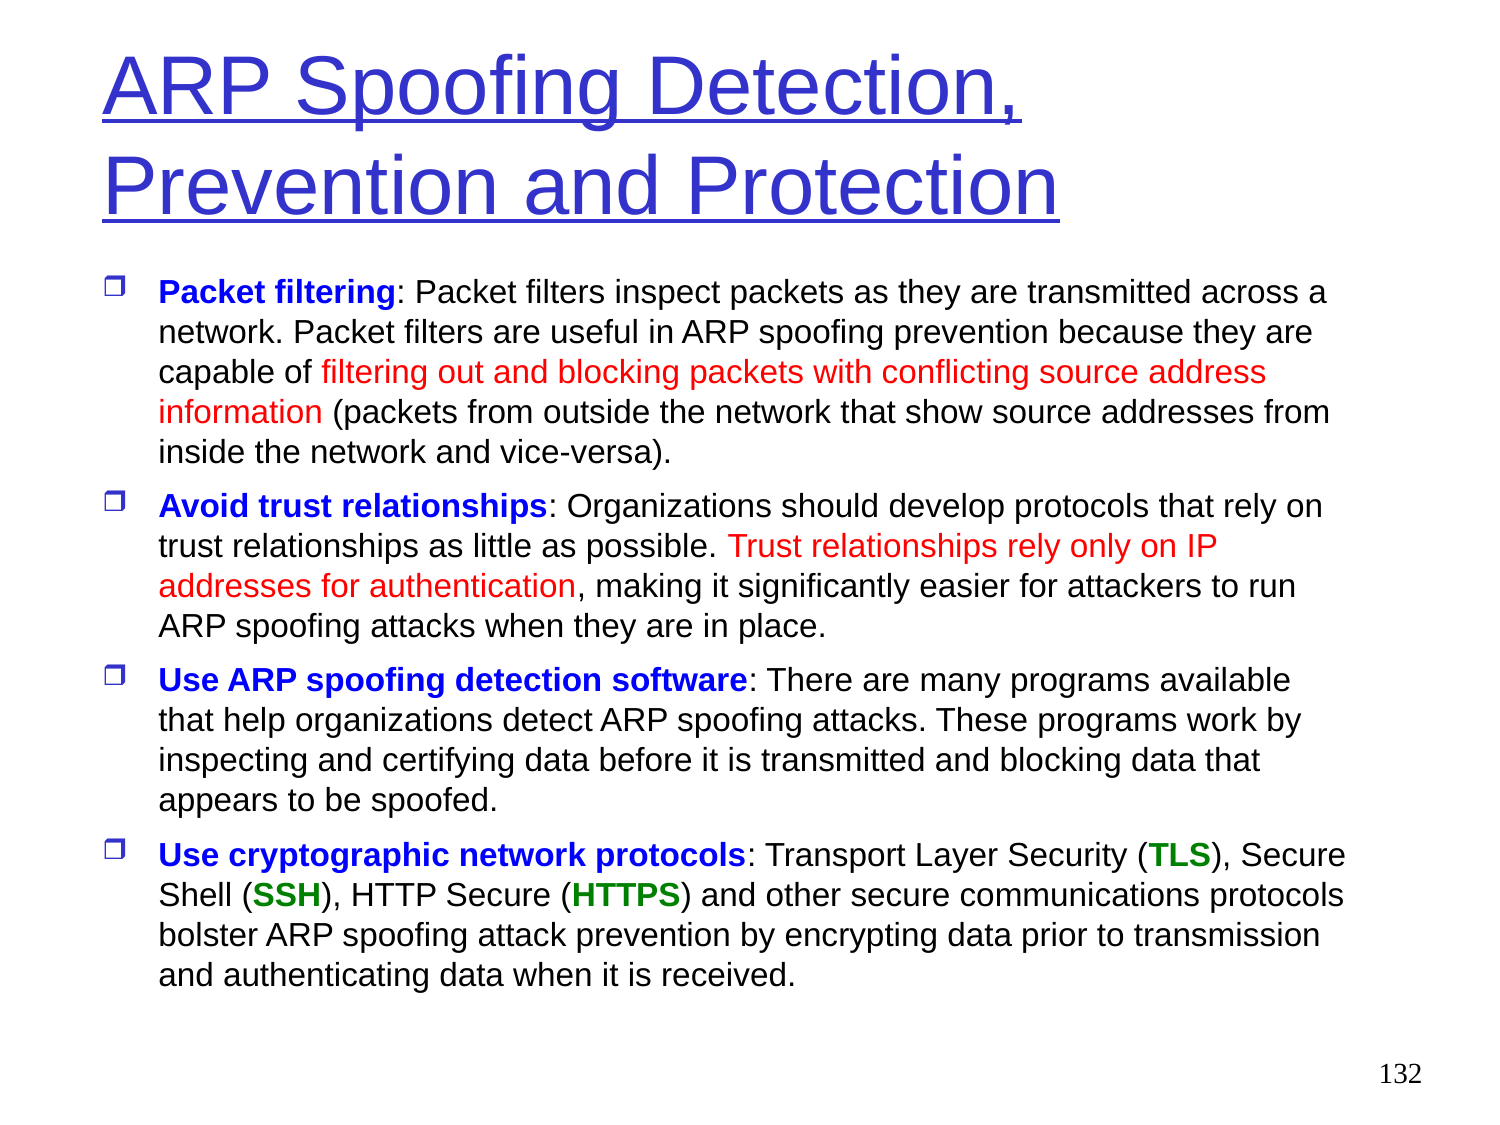

# ARP Spoofing Detection, Prevention and Protection
Packet filtering: Packet filters inspect packets as they are transmitted across a network. Packet filters are useful in ARP spoofing prevention because they are capable of filtering out and blocking packets with conflicting source address information (packets from outside the network that show source addresses from inside the network and vice-versa).
Avoid trust relationships: Organizations should develop protocols that rely on trust relationships as little as possible. Trust relationships rely only on IP addresses for authentication, making it significantly easier for attackers to run ARP spoofing attacks when they are in place.
Use ARP spoofing detection software: There are many programs available that help organizations detect ARP spoofing attacks. These programs work by inspecting and certifying data before it is transmitted and blocking data that appears to be spoofed.
Use cryptographic network protocols: Transport Layer Security (TLS), Secure Shell (SSH), HTTP Secure (HTTPS) and other secure communications protocols bolster ARP spoofing attack prevention by encrypting data prior to transmission and authenticating data when it is received.